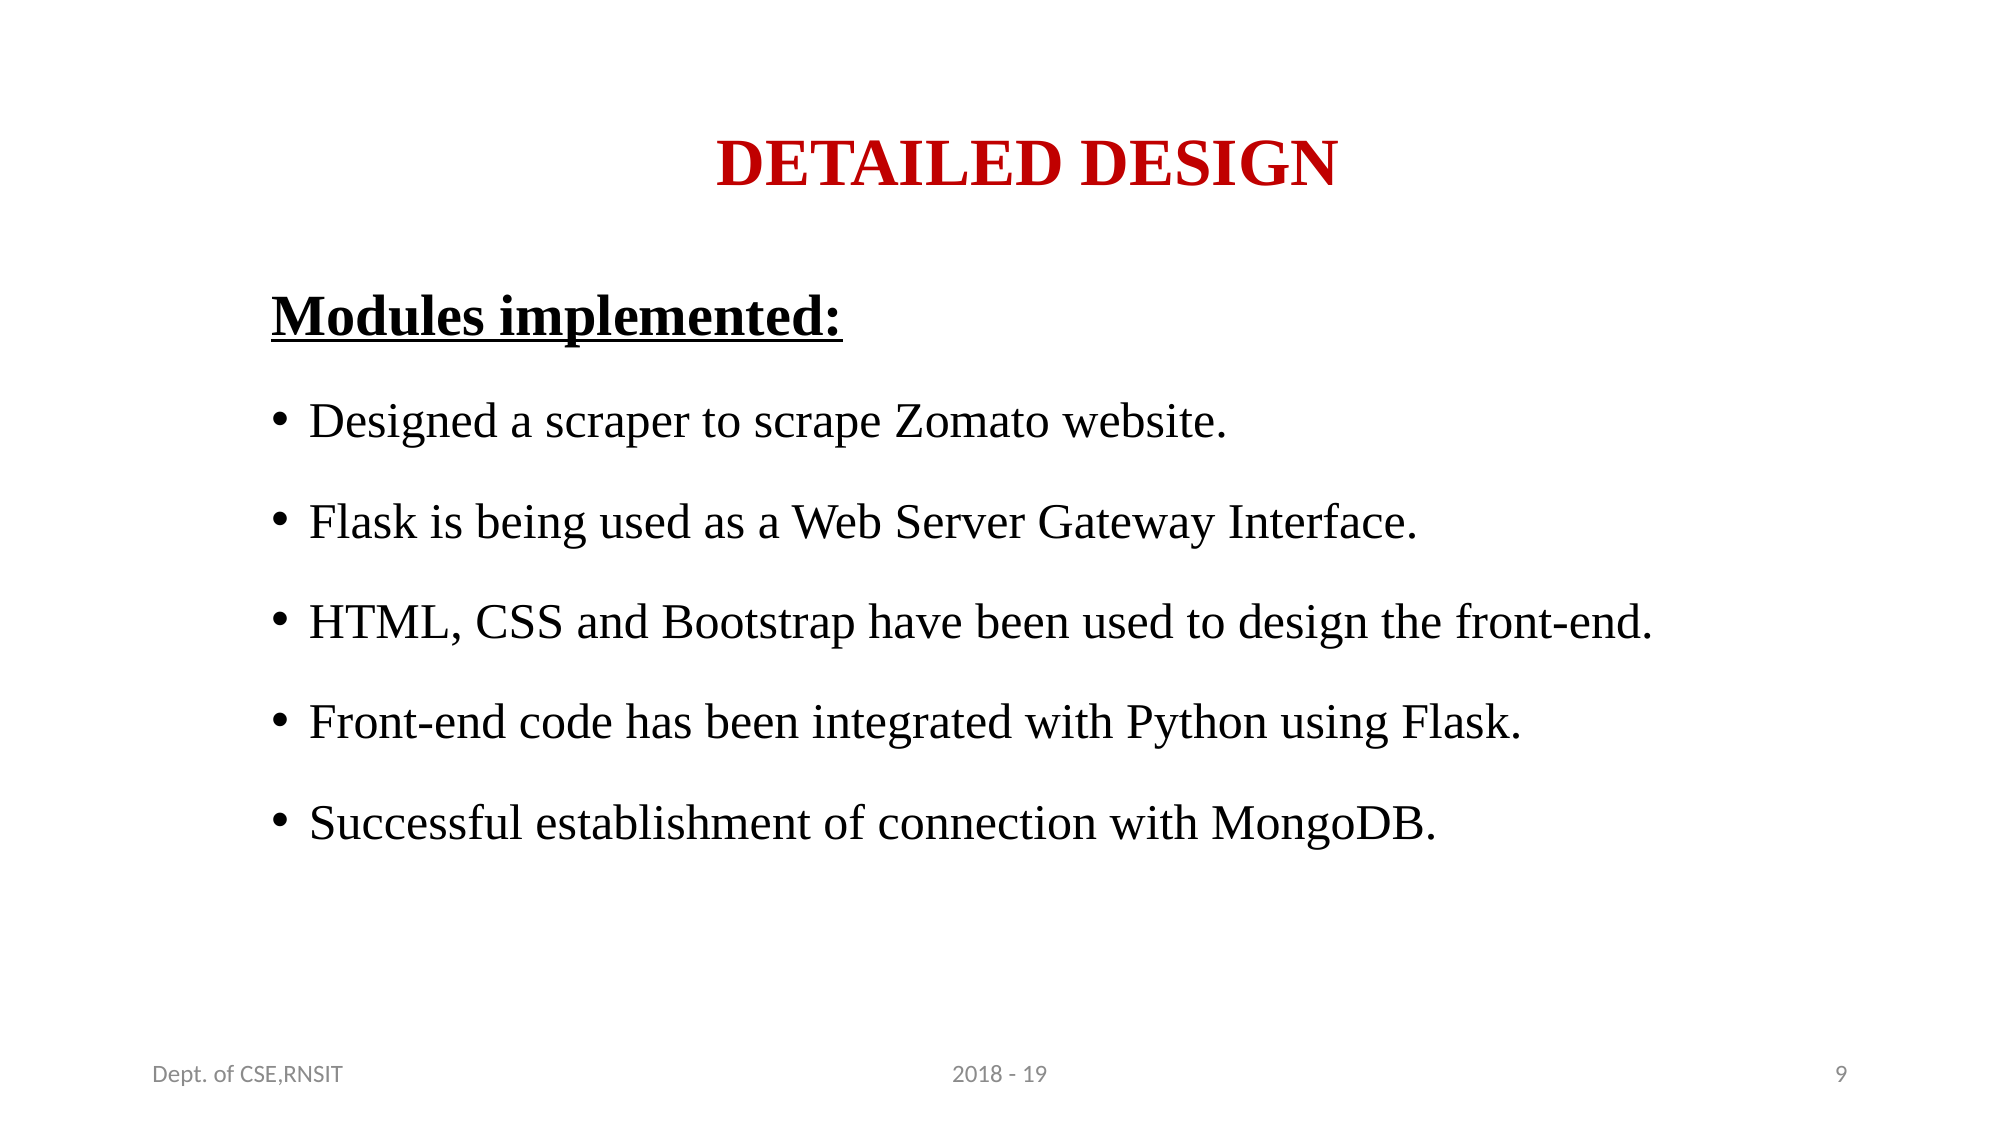

# DETAILED DESIGN
Modules implemented:
Designed a scraper to scrape Zomato website.
Flask is being used as a Web Server Gateway Interface.
HTML, CSS and Bootstrap have been used to design the front-end.
Front-end code has been integrated with Python using Flask.
Successful establishment of connection with MongoDB.
Dept. of CSE,RNSIT
2018 - 19
9